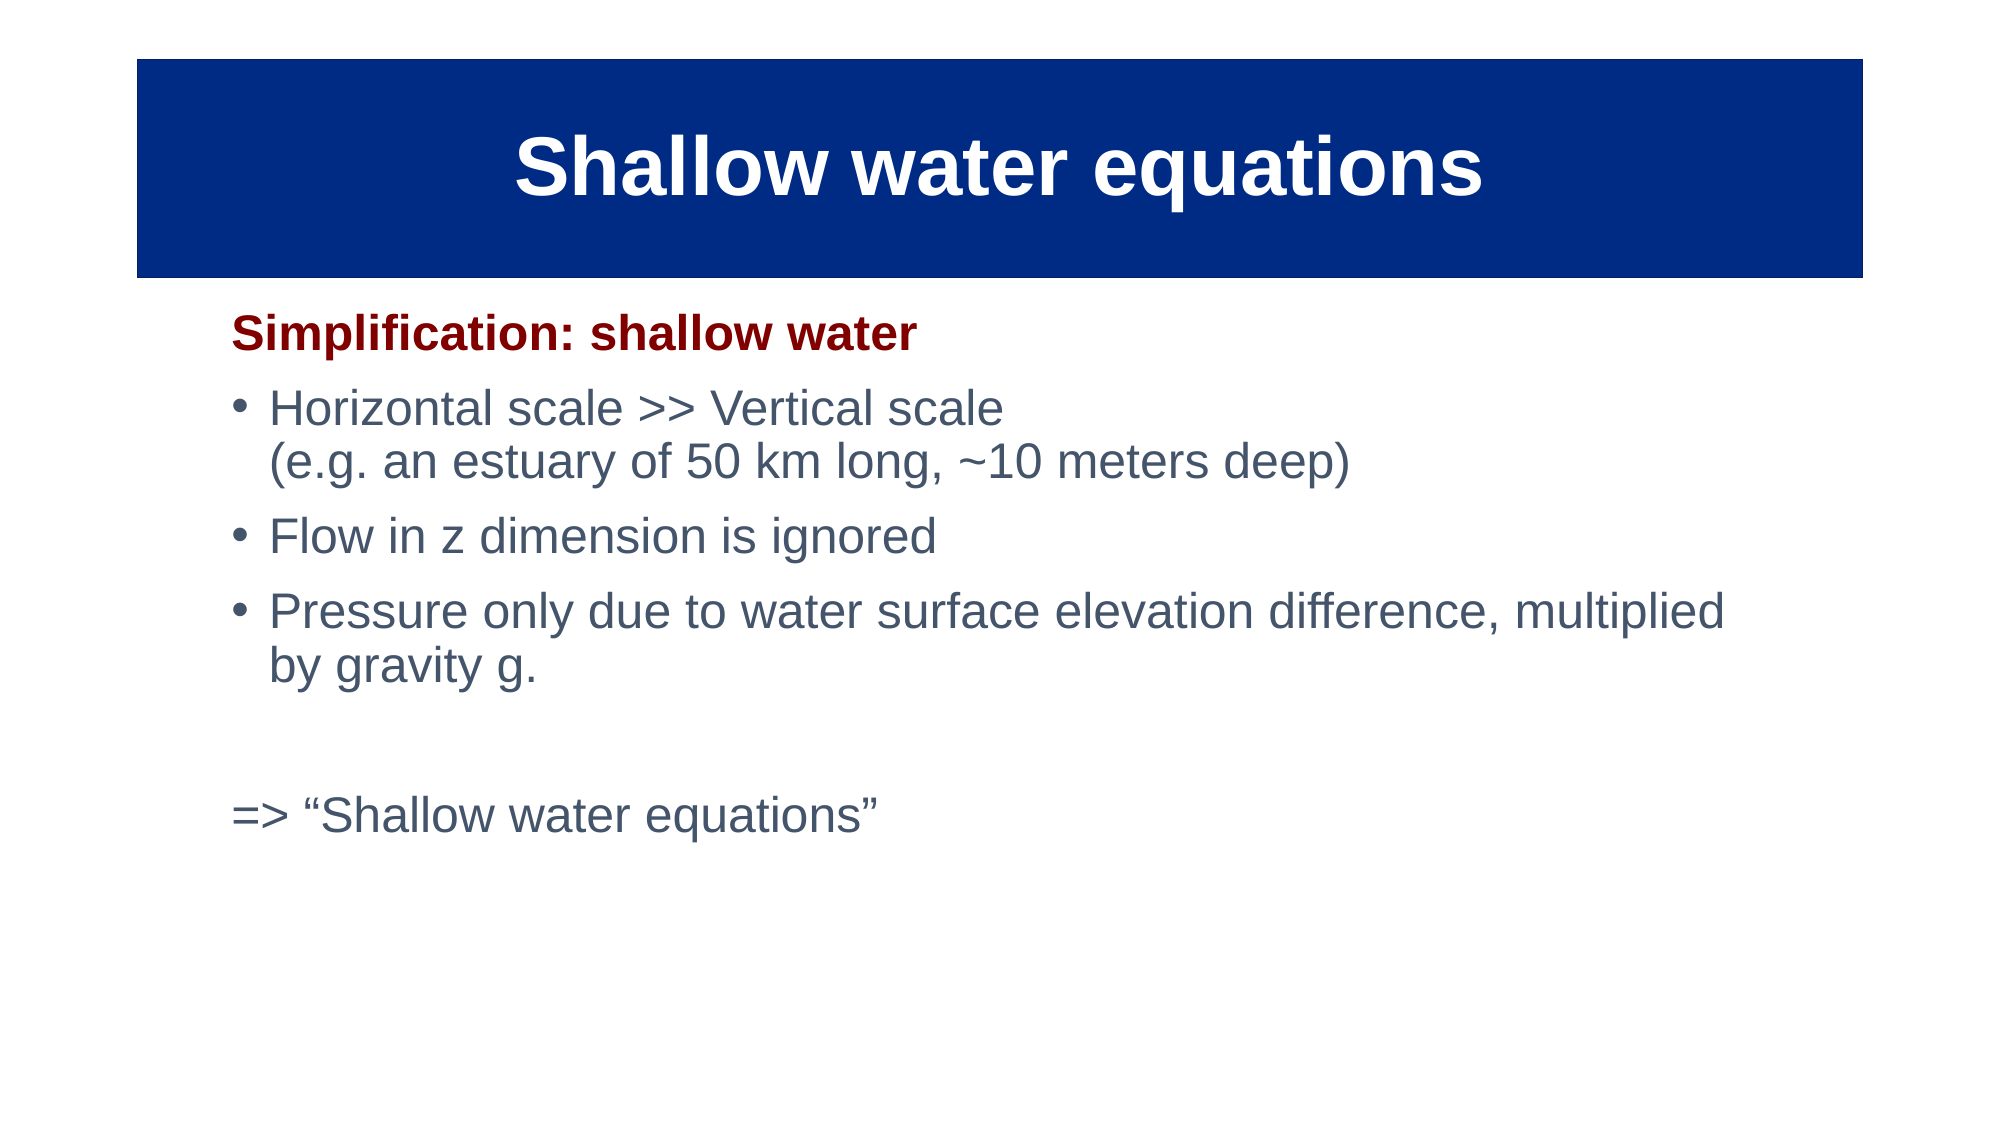

# Shallow water equations
Simplification: shallow water
Horizontal scale >> Vertical scale
(e.g. an estuary of 50 km long, ~10 meters deep)
Flow in z dimension is ignored
Pressure only due to water surface elevation difference, multiplied by gravity g.

=> “Shallow water equations”